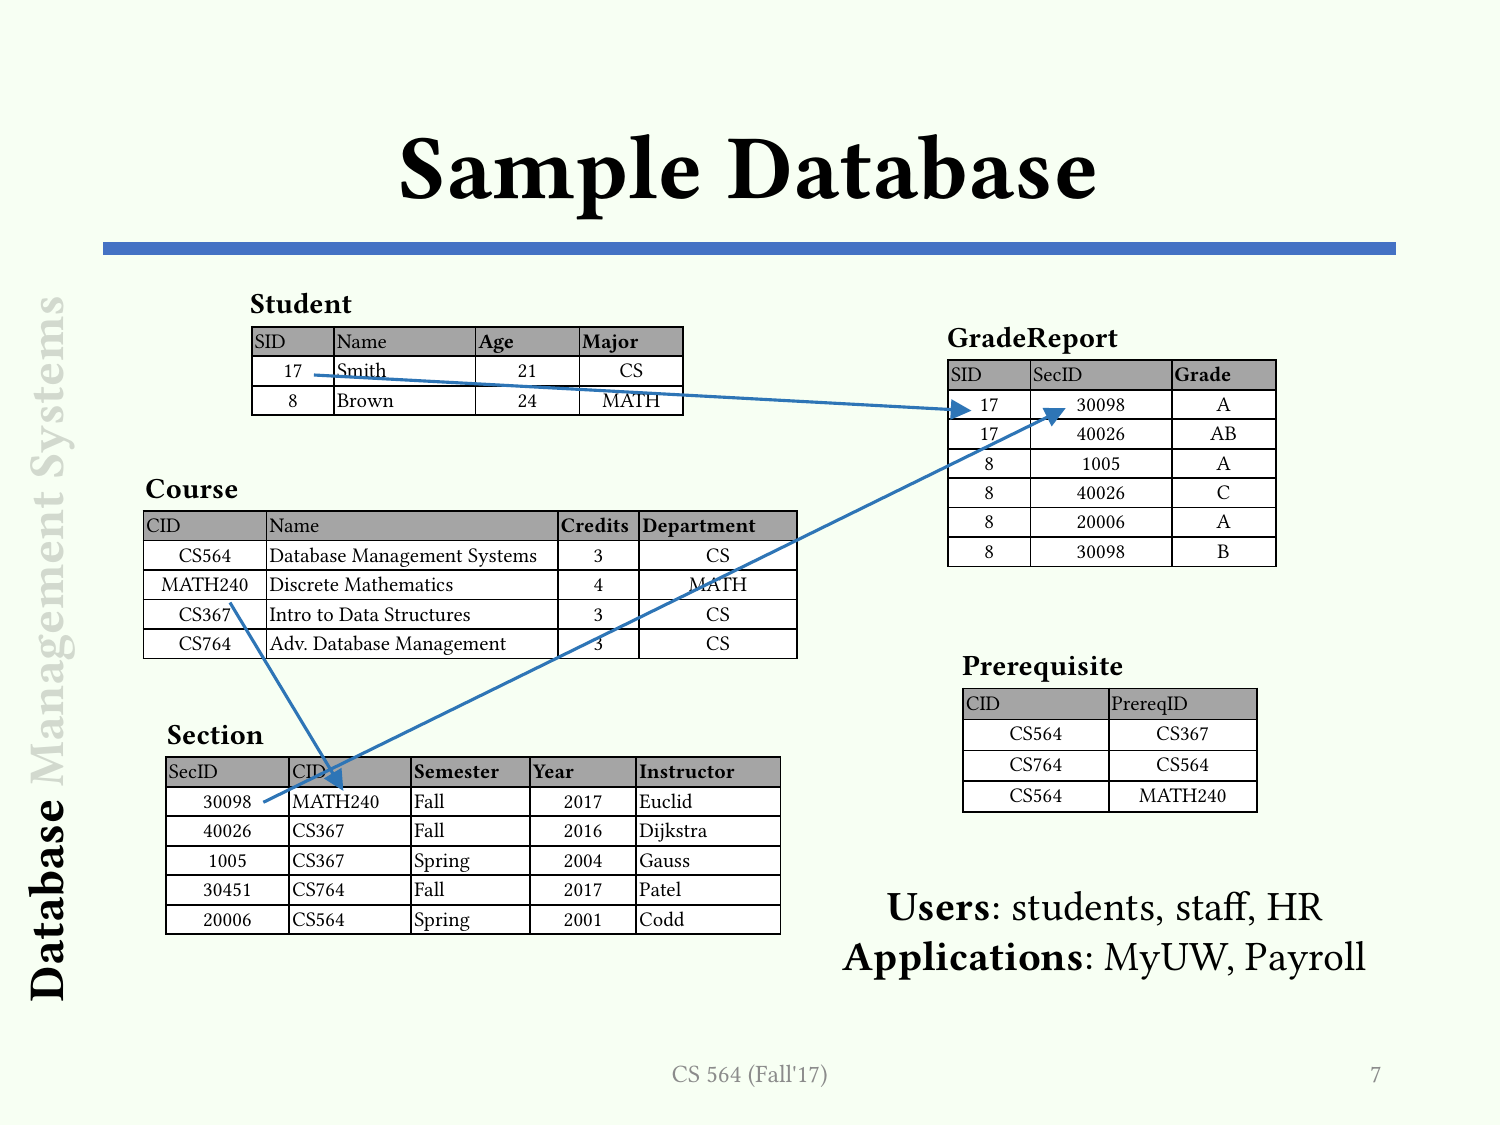

# Sample Database
Student
GradeReport
| SID | Name | Age | Major |
| --- | --- | --- | --- |
| 17 | Smith | 21 | CS |
| 8 | Brown | 24 | MATH |
| SID | SecID | Grade |
| --- | --- | --- |
| 17 | 30098 | A |
| 17 | 40026 | AB |
| 8 | 1005 | A |
| 8 | 40026 | C |
| 8 | 20006 | A |
| 8 | 30098 | B |
Course
| CID | Name | Credits | Department |
| --- | --- | --- | --- |
| CS564 | Database Management Systems | 3 | CS |
| MATH240 | Discrete Mathematics | 4 | MATH |
| CS367 | Intro to Data Structures | 3 | CS |
| CS764 | Adv. Database Management | 3 | CS |
Database Management Systems
Prerequisite
| CID | PrereqID |
| --- | --- |
| CS564 | CS367 |
| CS764 | CS564 |
| CS564 | MATH240 |
Section
| SecID | CID | Semester | Year | Instructor |
| --- | --- | --- | --- | --- |
| 30098 | MATH240 | Fall | 2017 | Euclid |
| 40026 | CS367 | Fall | 2016 | Dijkstra |
| 1005 | CS367 | Spring | 2004 | Gauss |
| 30451 | CS764 | Fall | 2017 | Patel |
| 20006 | CS564 | Spring | 2001 | Codd |
Users: students, staff, HR
Applications: MyUW, Payroll
CS 564 (Fall'17)
7